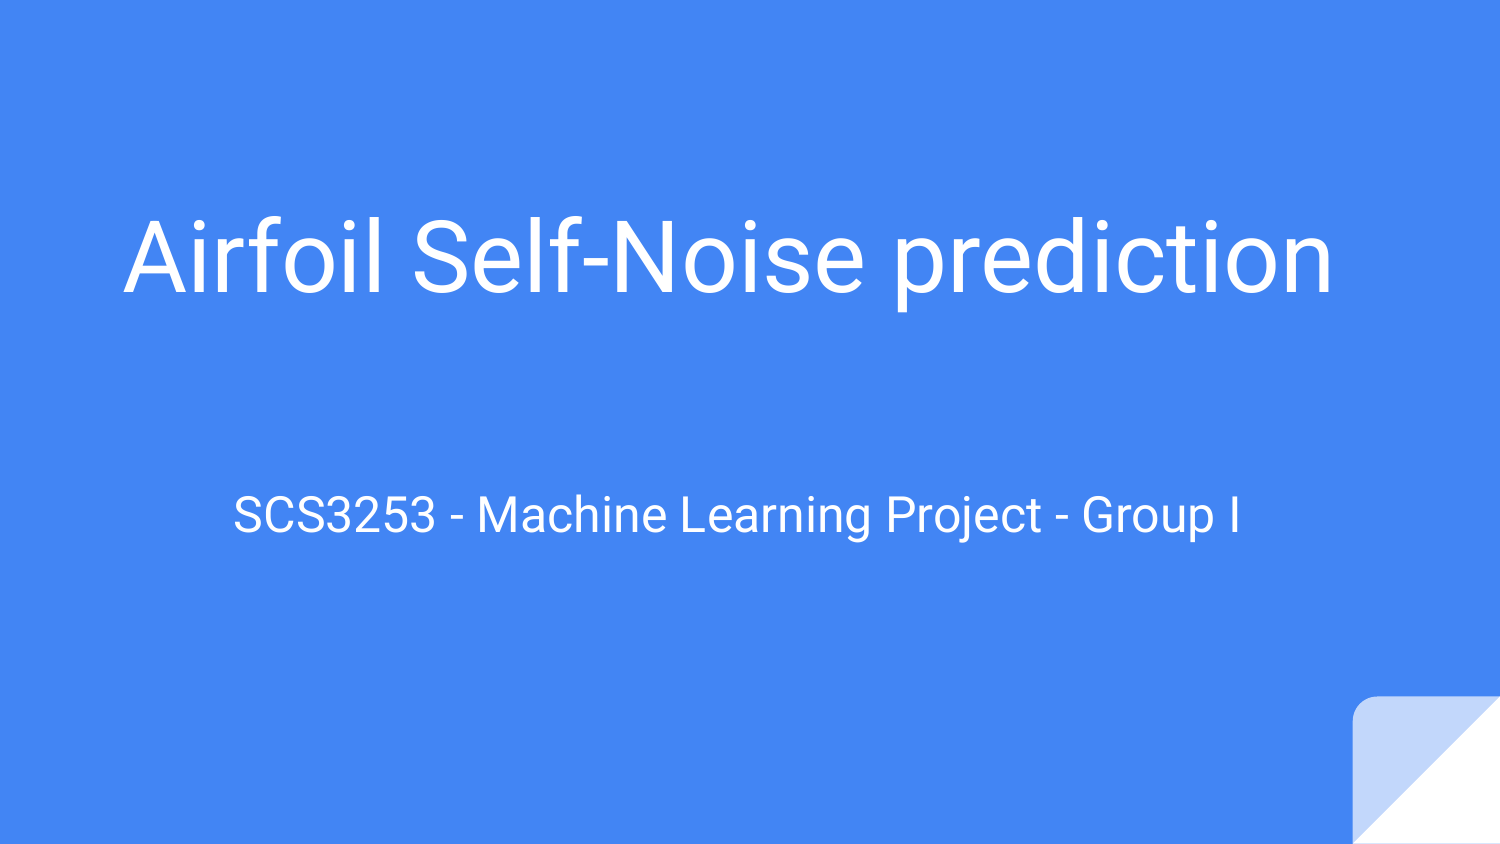

# Airfoil Self-Noise prediction
SCS3253 - Machine Learning Project - Group I